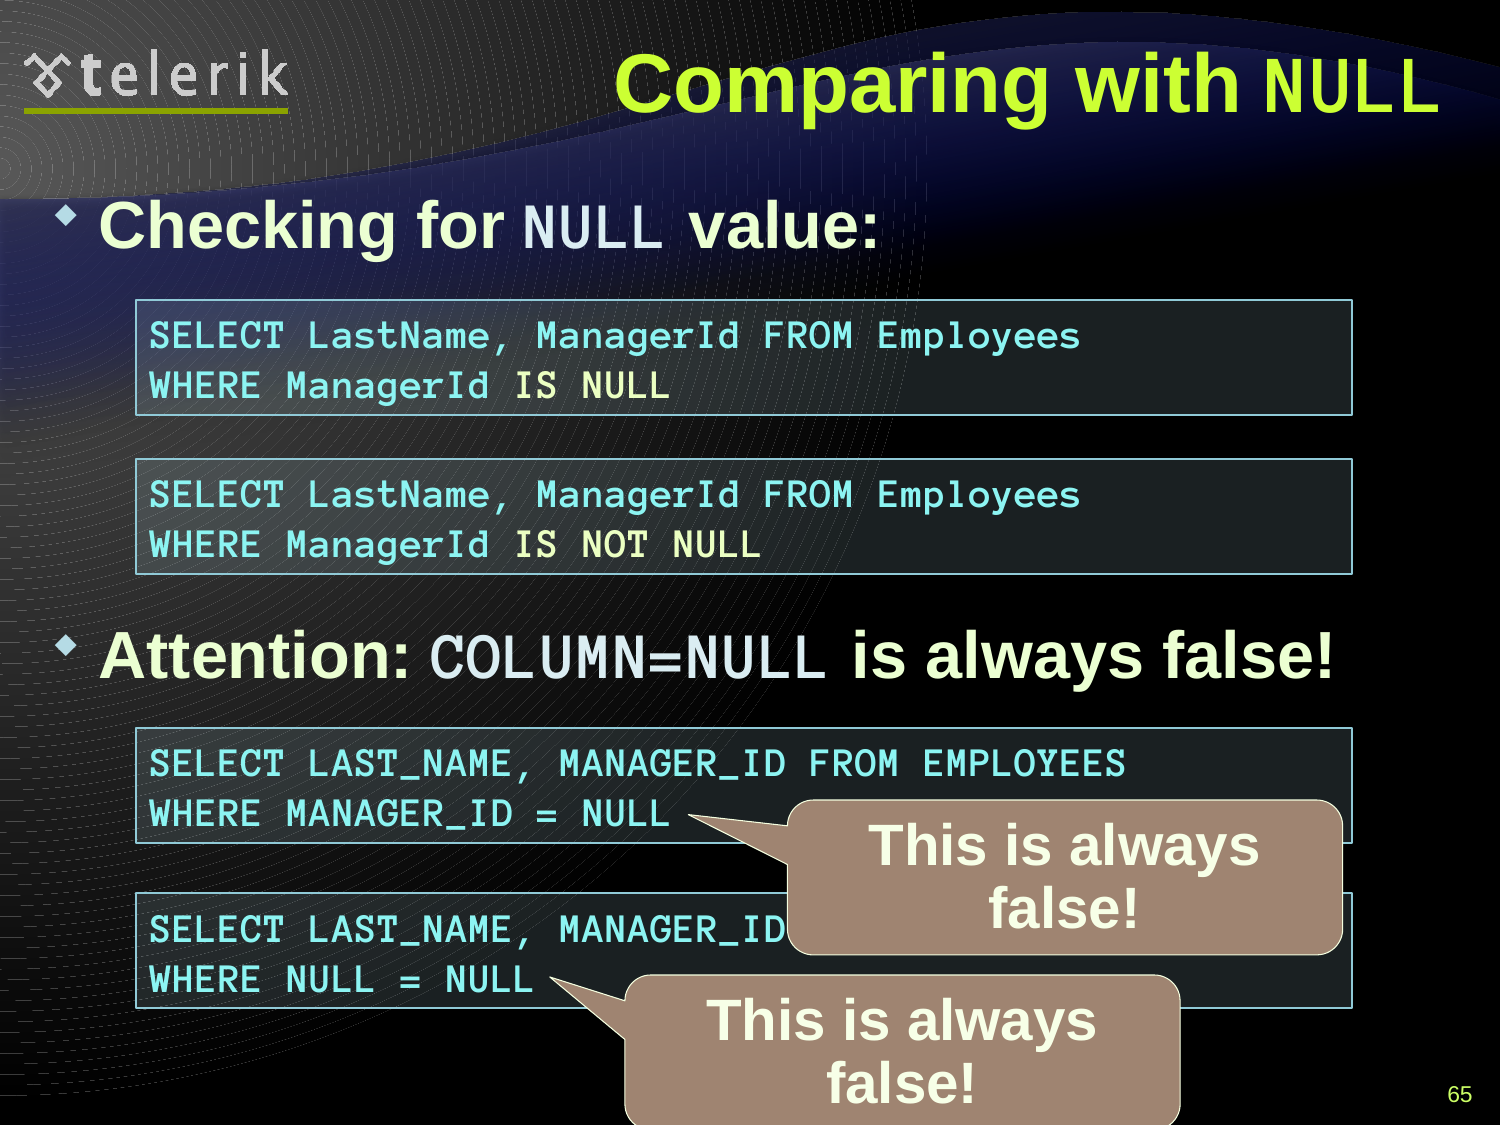

# Comparing with NULL
Checking for NULL value:

Attention: COLUMN=NULL is always false!
SELECT LastName, ManagerId FROM Employees
WHERE ManagerId IS NULL
SELECT LastName, ManagerId FROM Employees
WHERE ManagerId IS NOT NULL
SELECT LAST_NAME, MANAGER_ID FROM EMPLOYEES
WHERE MANAGER_ID = NULL
This is always false!
SELECT LAST_NAME, MANAGER_ID FROM EMPLOYEES
WHERE NULL = NULL
This is always false!
65